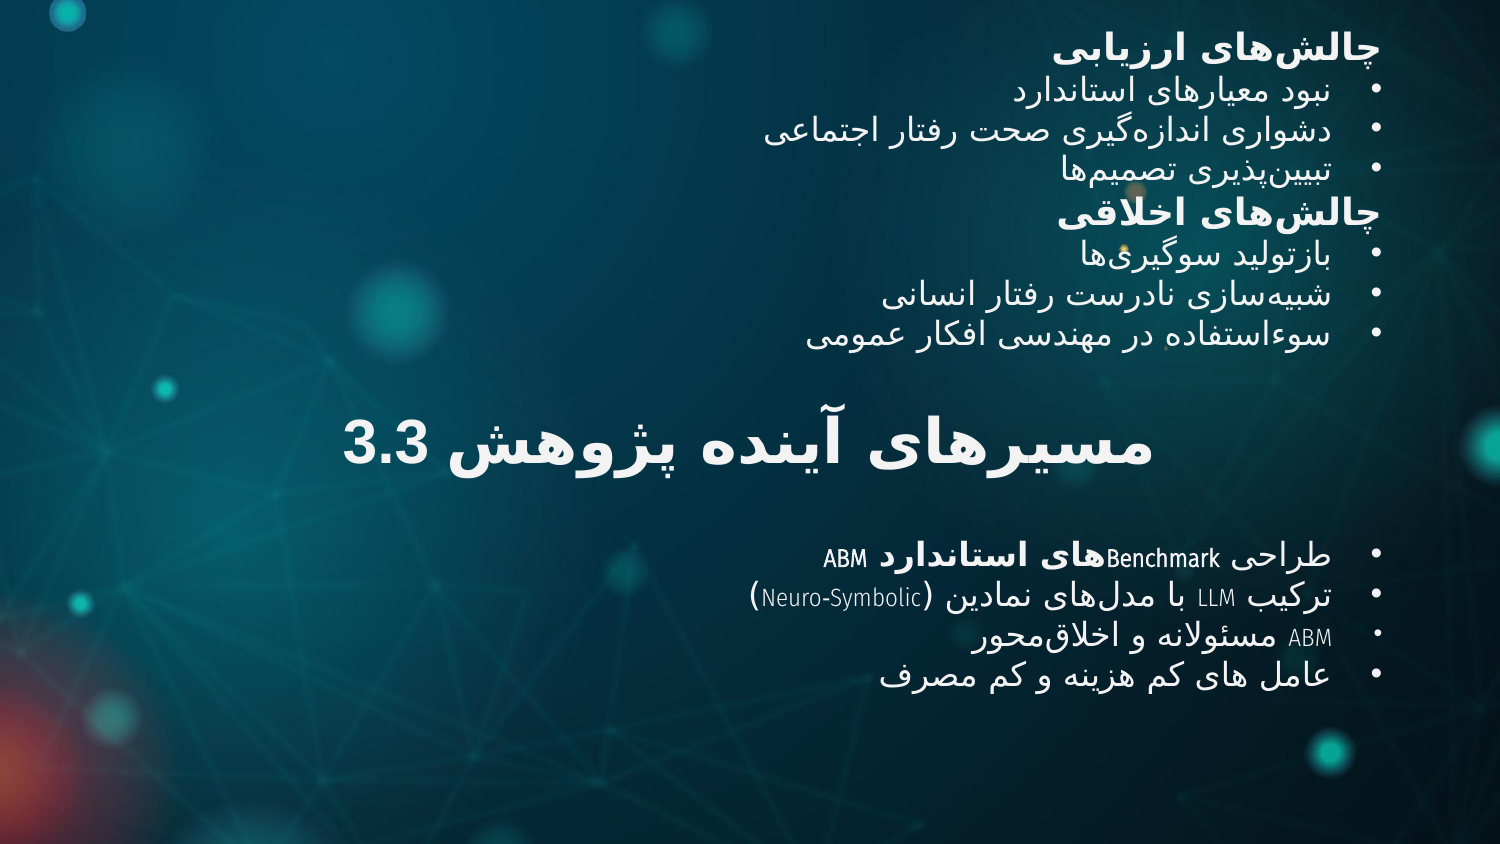

چالش‌های ارزیابی
نبود معیارهای استاندارد
دشواری اندازه‌گیری صحت رفتار اجتماعی
تبیین‌پذیری تصمیم‌ها
چالش‌های اخلاقی
بازتولید سوگیری‌ها
شبیه‌سازی نادرست رفتار انسانی
سوءاستفاده در مهندسی افکار عمومی
# 3.3 مسیرهای آینده پژوهش
طراحی Benchmarkهای استاندارد ABM
ترکیب LLM با مدل‌های نمادین (Neuro‑Symbolic)
ABM مسئولانه و اخلاق‌محور
عامل های کم هزینه و کم مصرف